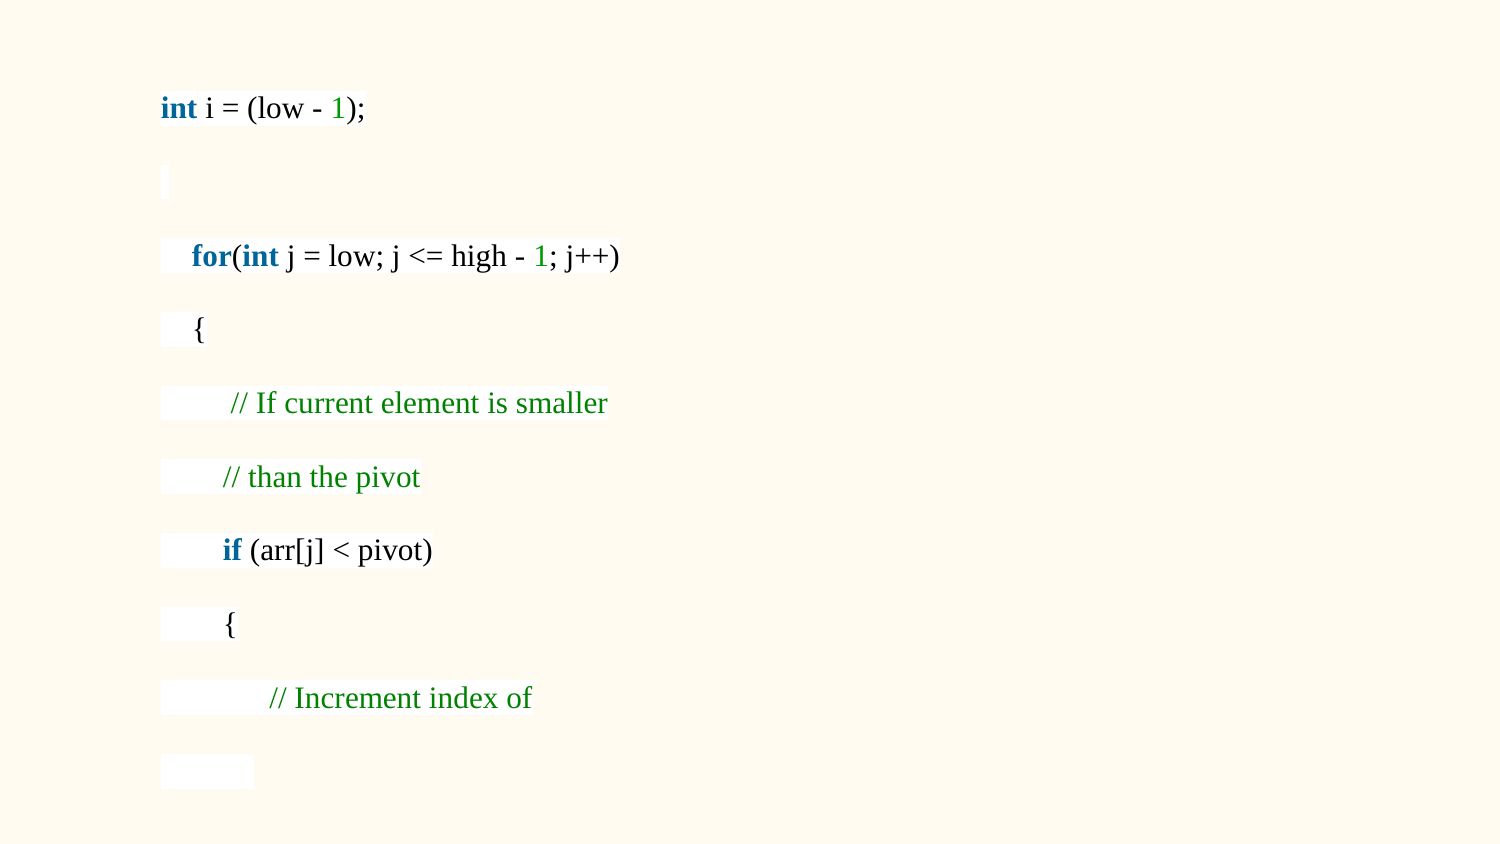

int i = (low - 1);

    for(int j = low; j <= high - 1; j++)
    {
         // If current element is smaller
        // than the pivot
        if (arr[j] < pivot)
        {
              // Increment index of